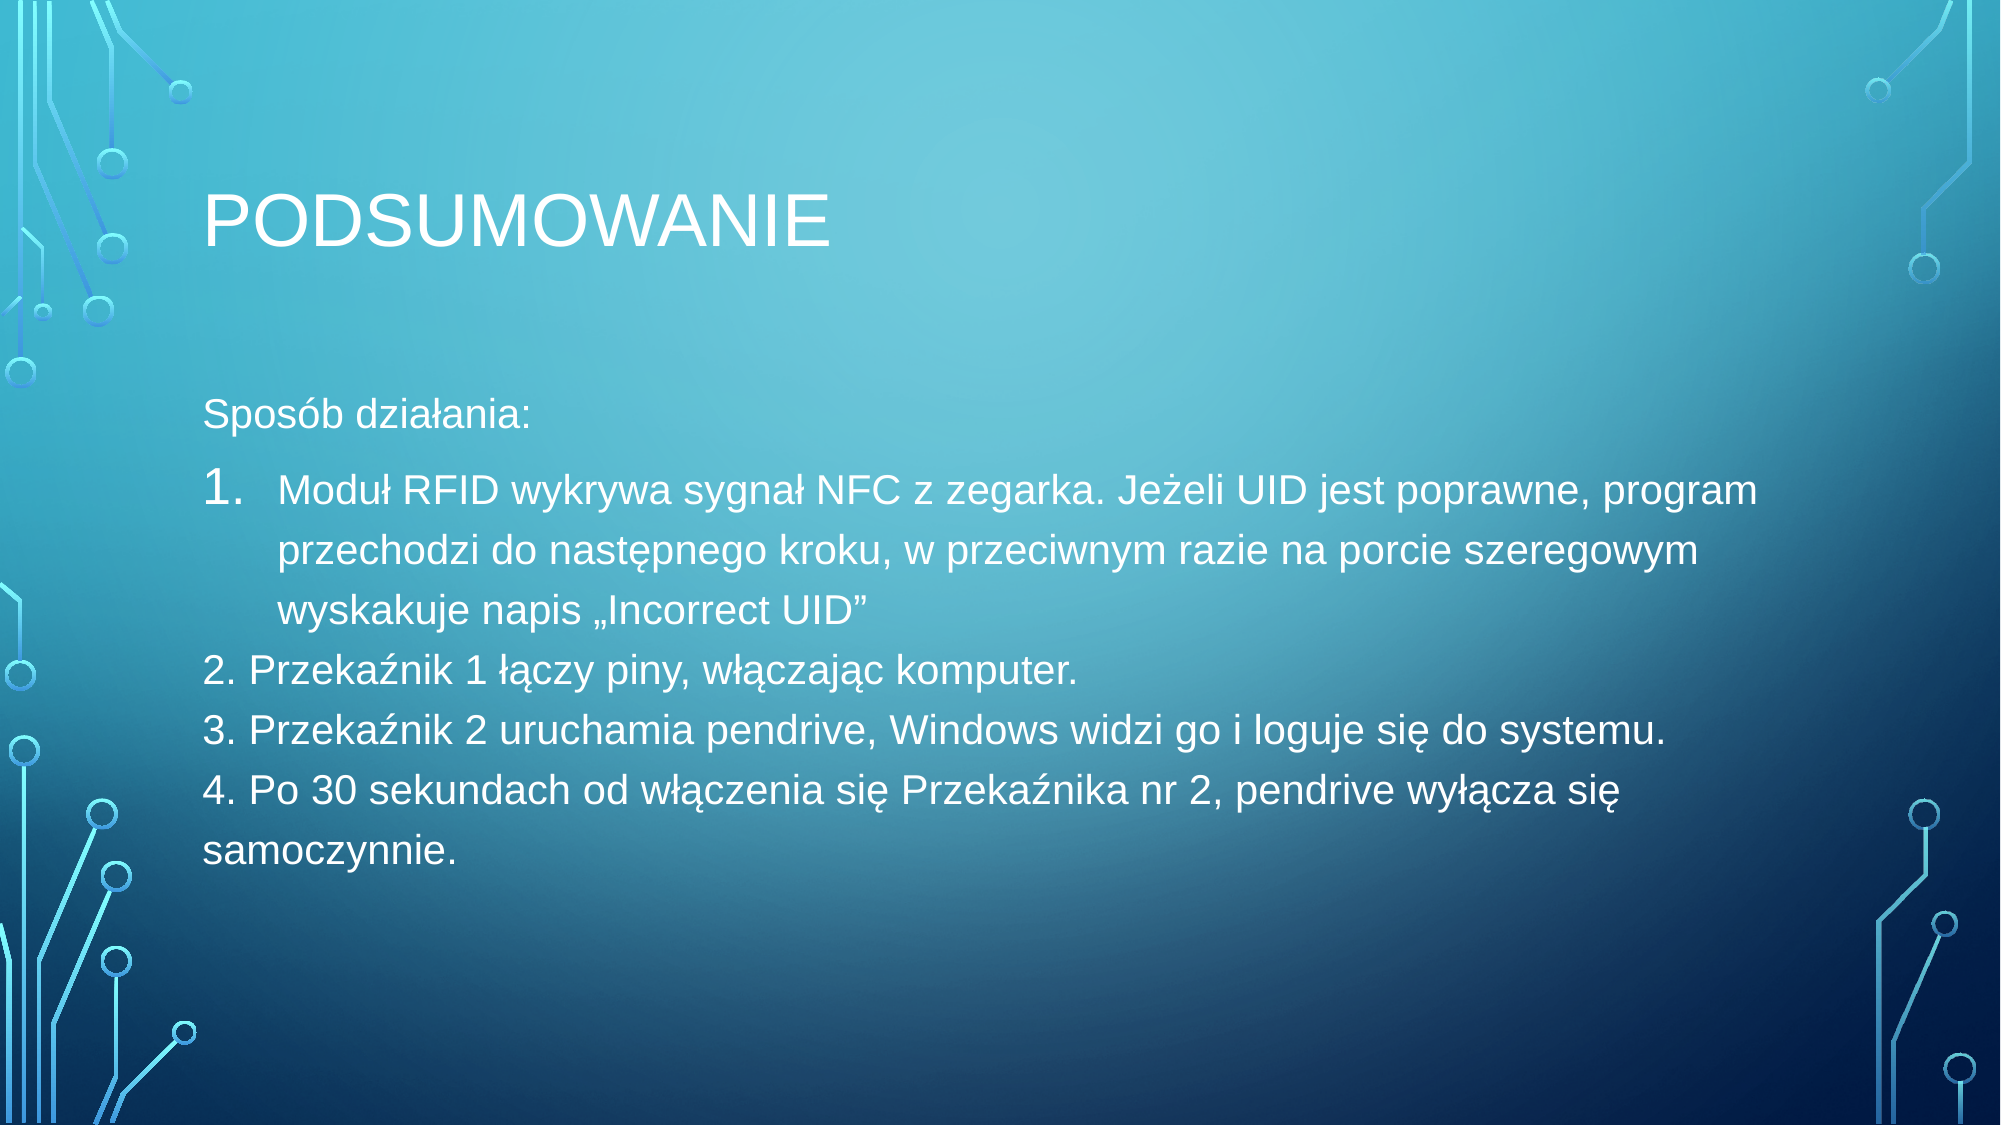

# Podsumowanie
Sposób działania:
Moduł RFID wykrywa sygnał NFC z zegarka. Jeżeli UID jest poprawne, program przechodzi do następnego kroku, w przeciwnym razie na porcie szeregowym wyskakuje napis „Incorrect UID”
2. Przekaźnik 1 łączy piny, włączając komputer.
3. Przekaźnik 2 uruchamia pendrive, Windows widzi go i loguje się do systemu.
4. Po 30 sekundach od włączenia się Przekaźnika nr 2, pendrive wyłącza się samoczynnie.